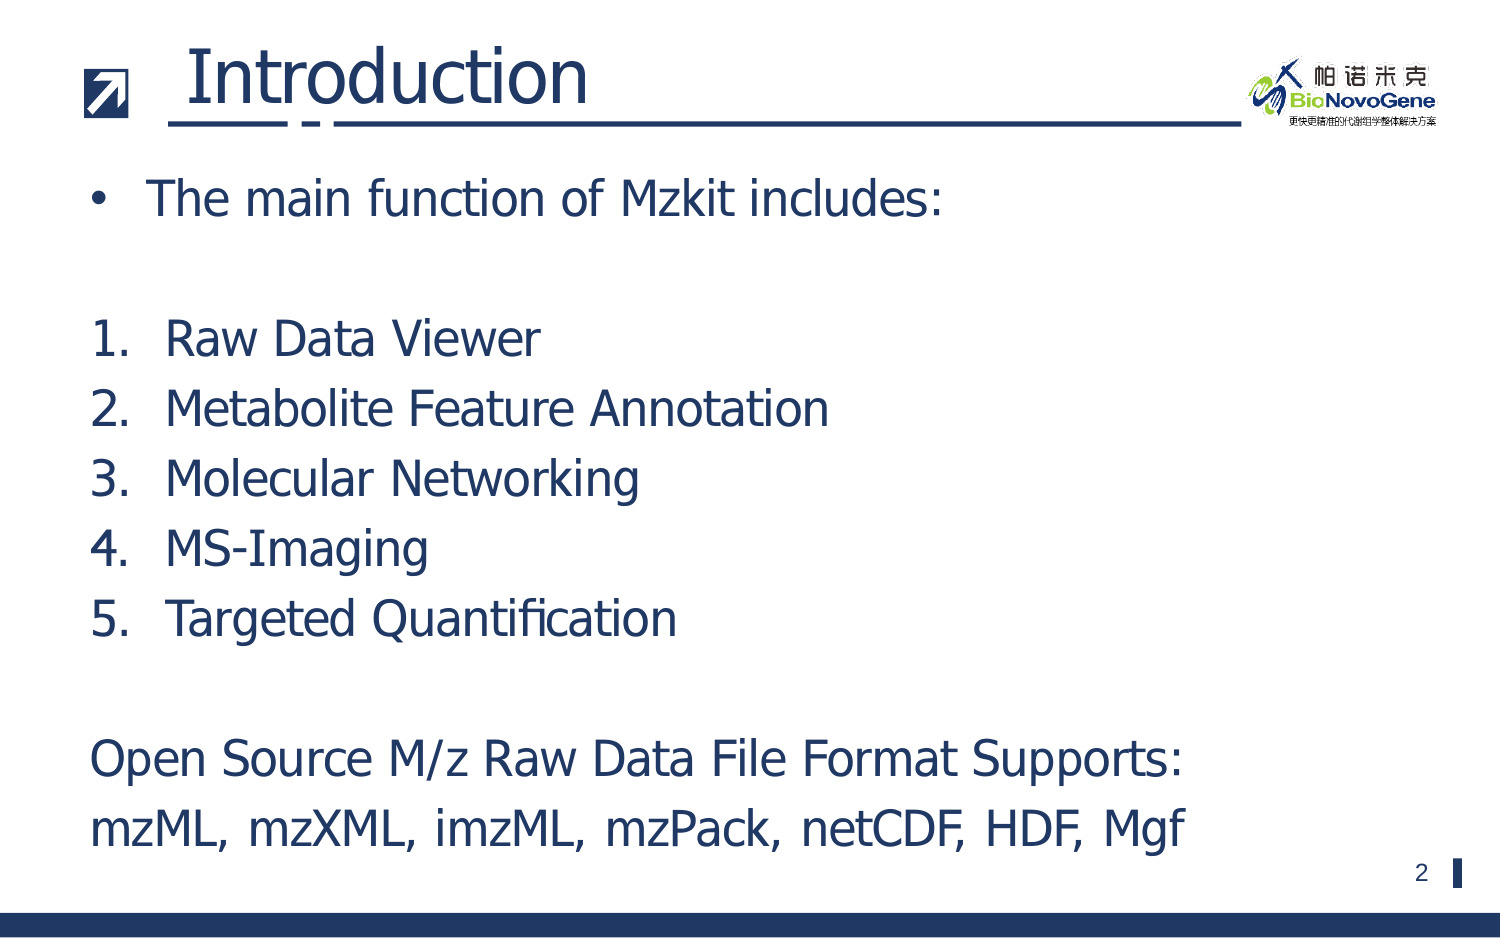

Introduction
The main function of Mzkit includes:

Raw Data Viewer
Metabolite Feature Annotation
Molecular Networking
MS-Imaging
Targeted Quantification

Open Source M/z Raw Data File Format Supports:
mzML, mzXML, imzML, mzPack, netCDF, HDF, Mgf